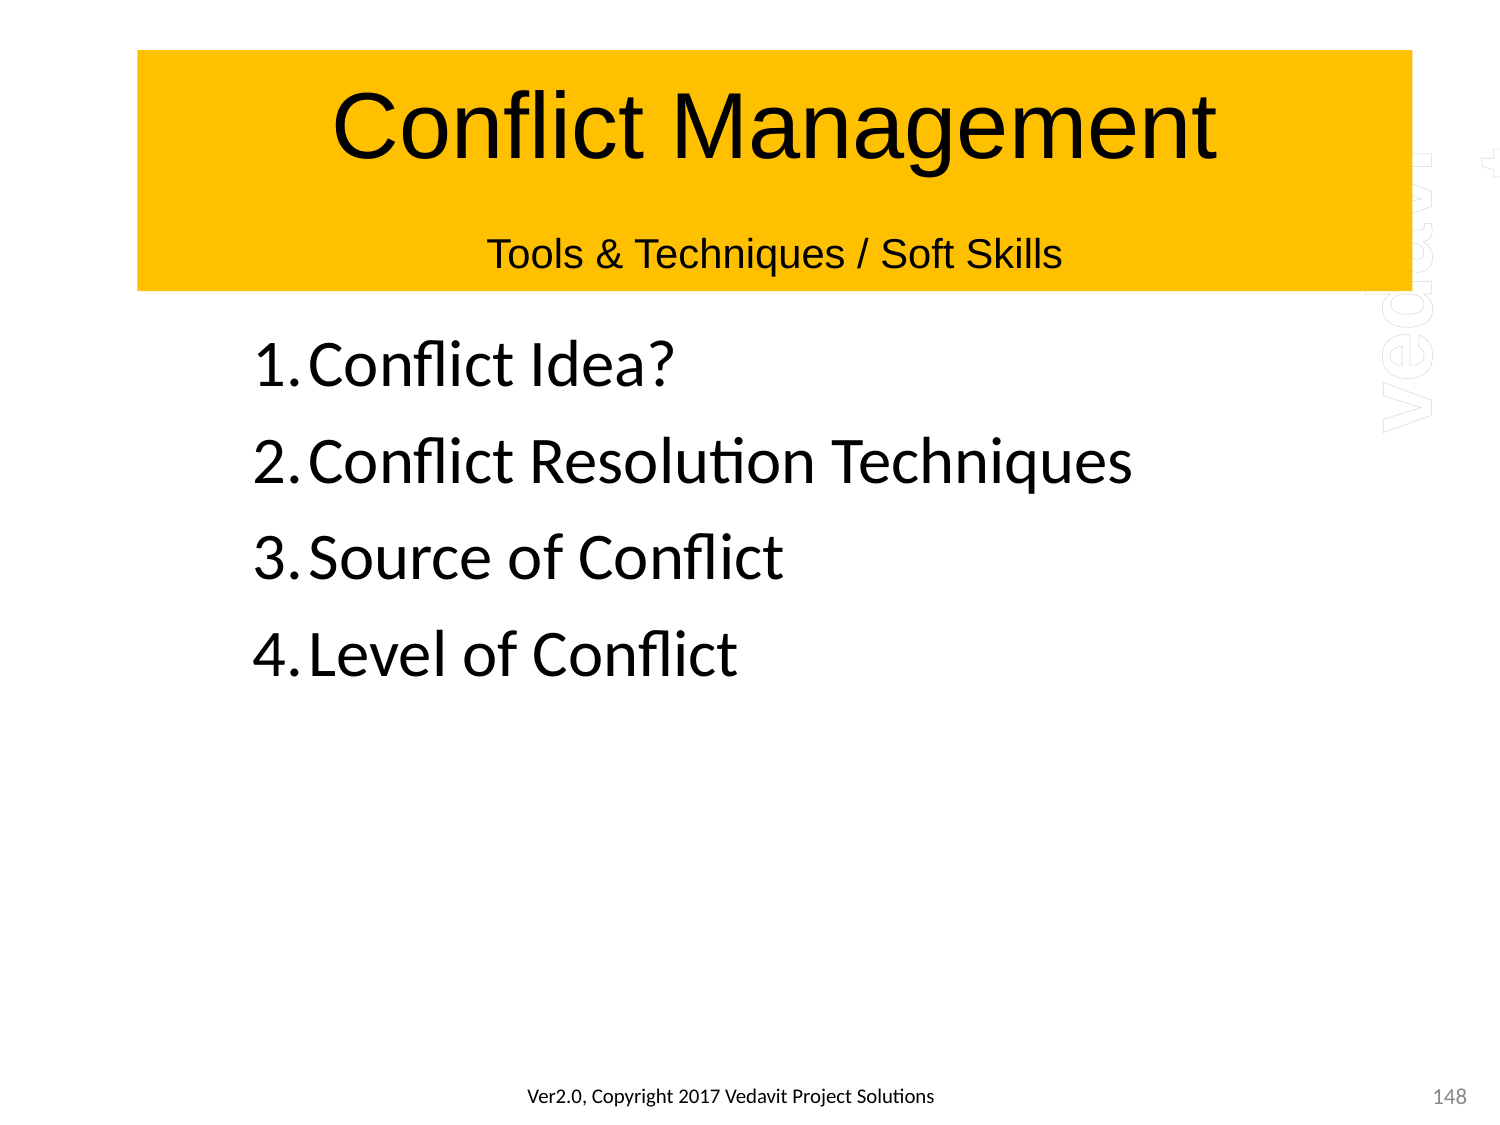

# Conflict Management Tools & Techniques / Soft Skills
Conflict Idea?
Conflict Resolution Techniques
Source of Conflict
Level of Conflict
148